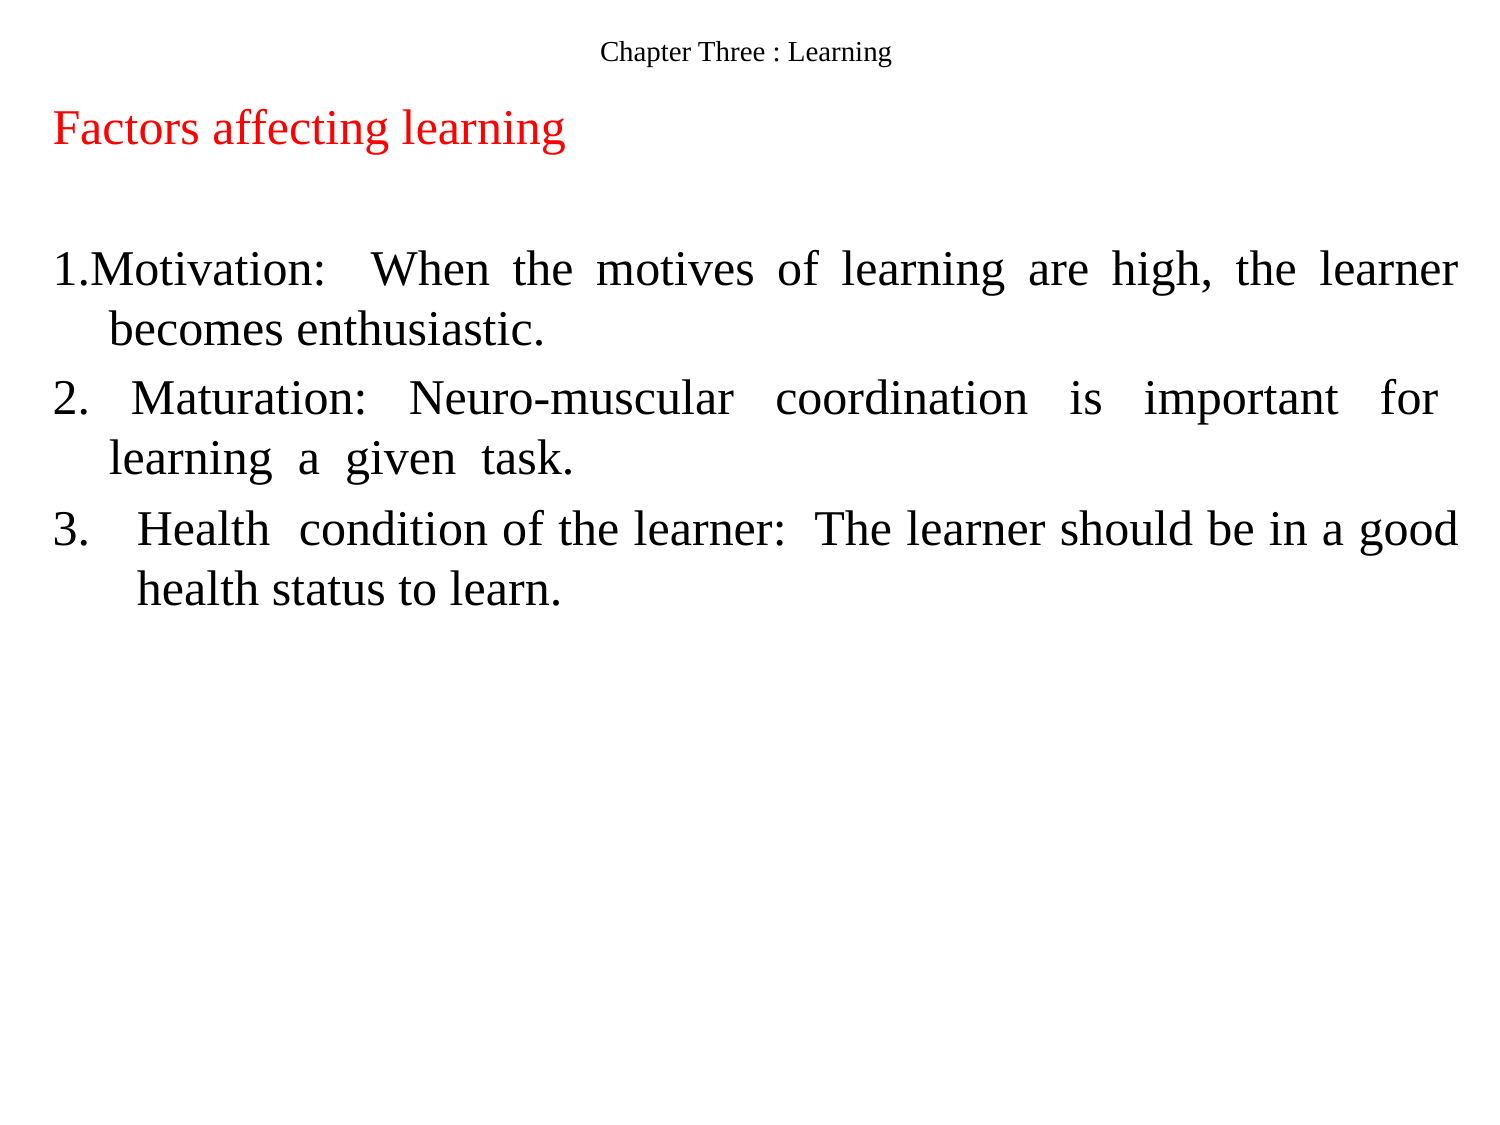

# Chapter Three : Learning
Factors affecting learning

1.Motivation:  When the motives of learning are high, the learner becomes enthusiastic.
2.  Maturation:  Neuro-muscular  coordination  is  important  for  learning  a  given  task.
Health  condition of the learner:  The learner should be in a good health status to learn.